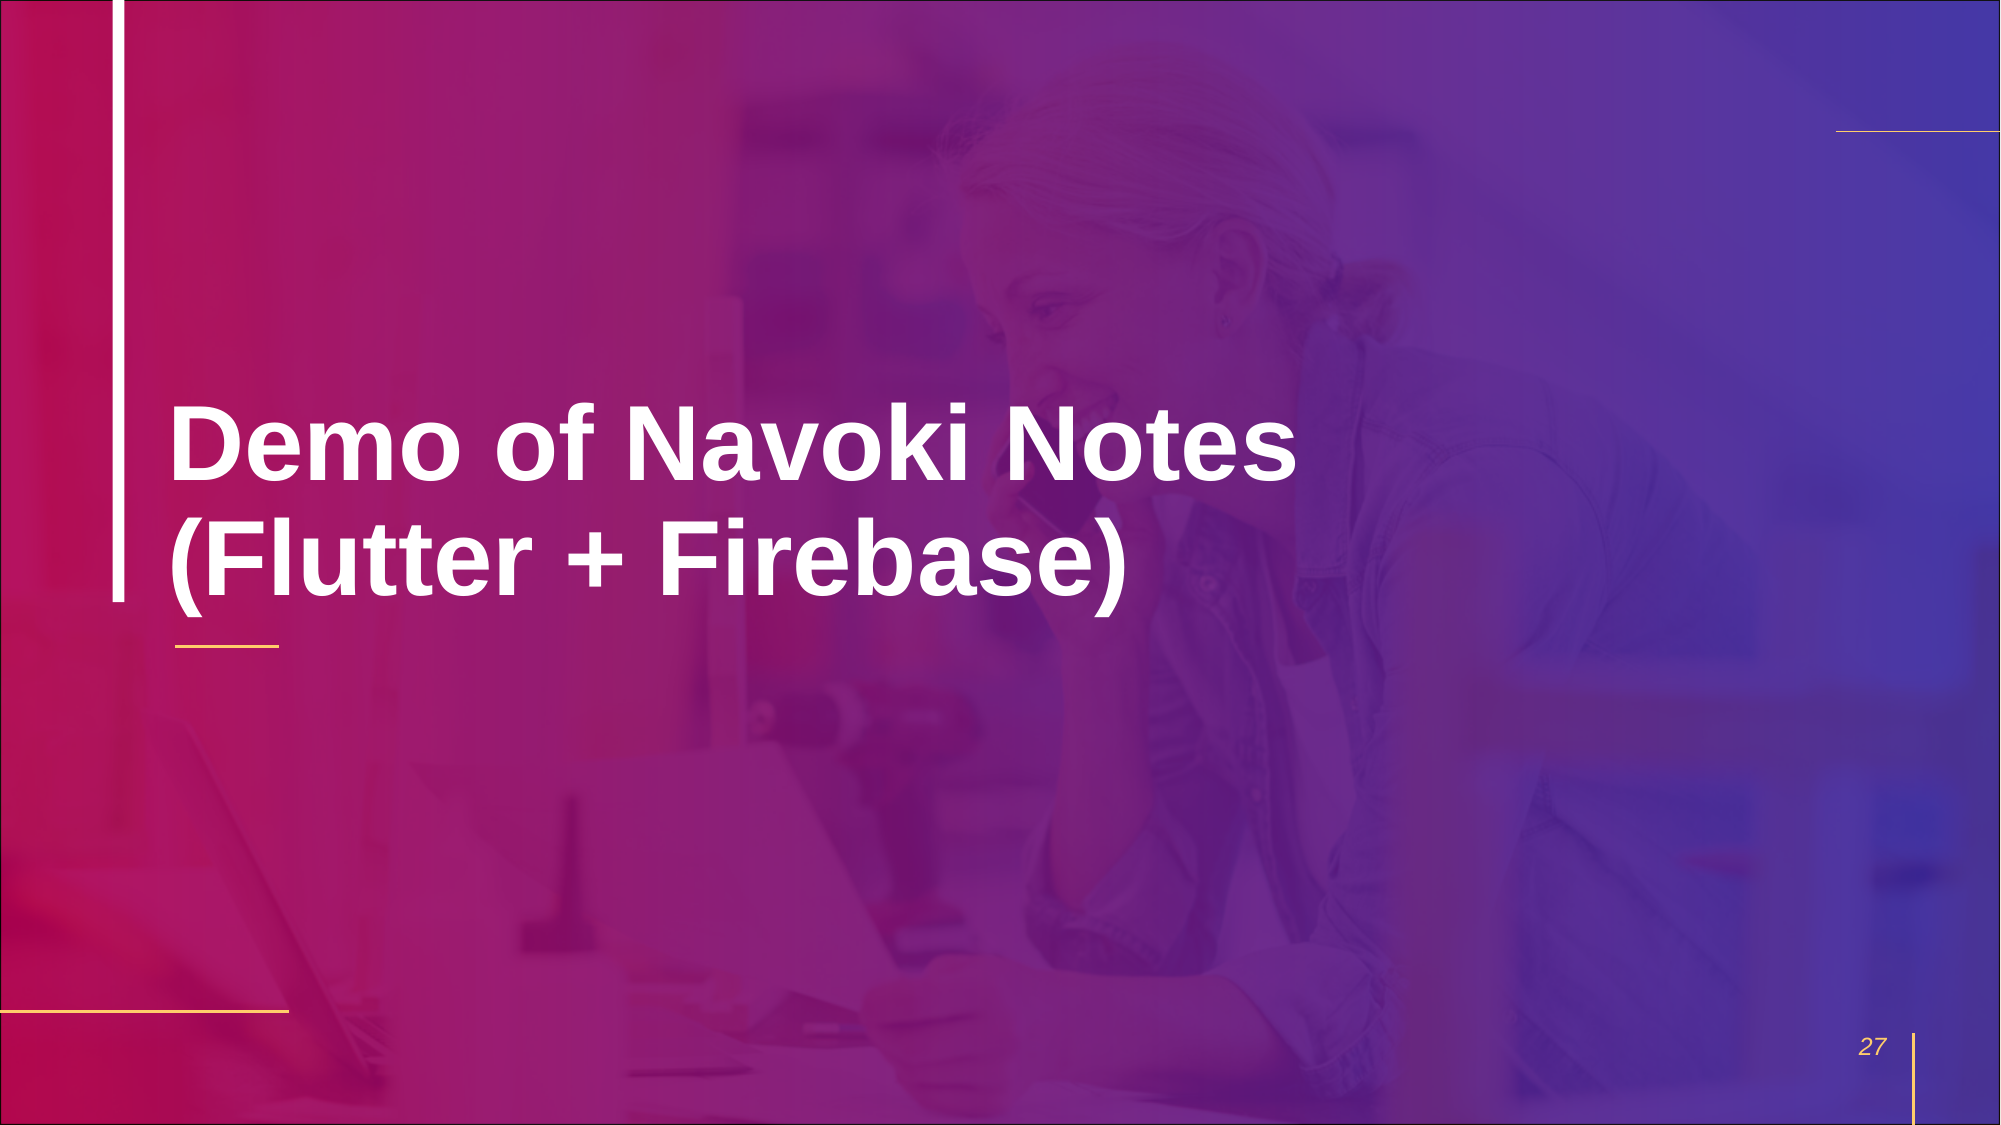

# Demo of Navoki Notes (Flutter + Firebase)
27